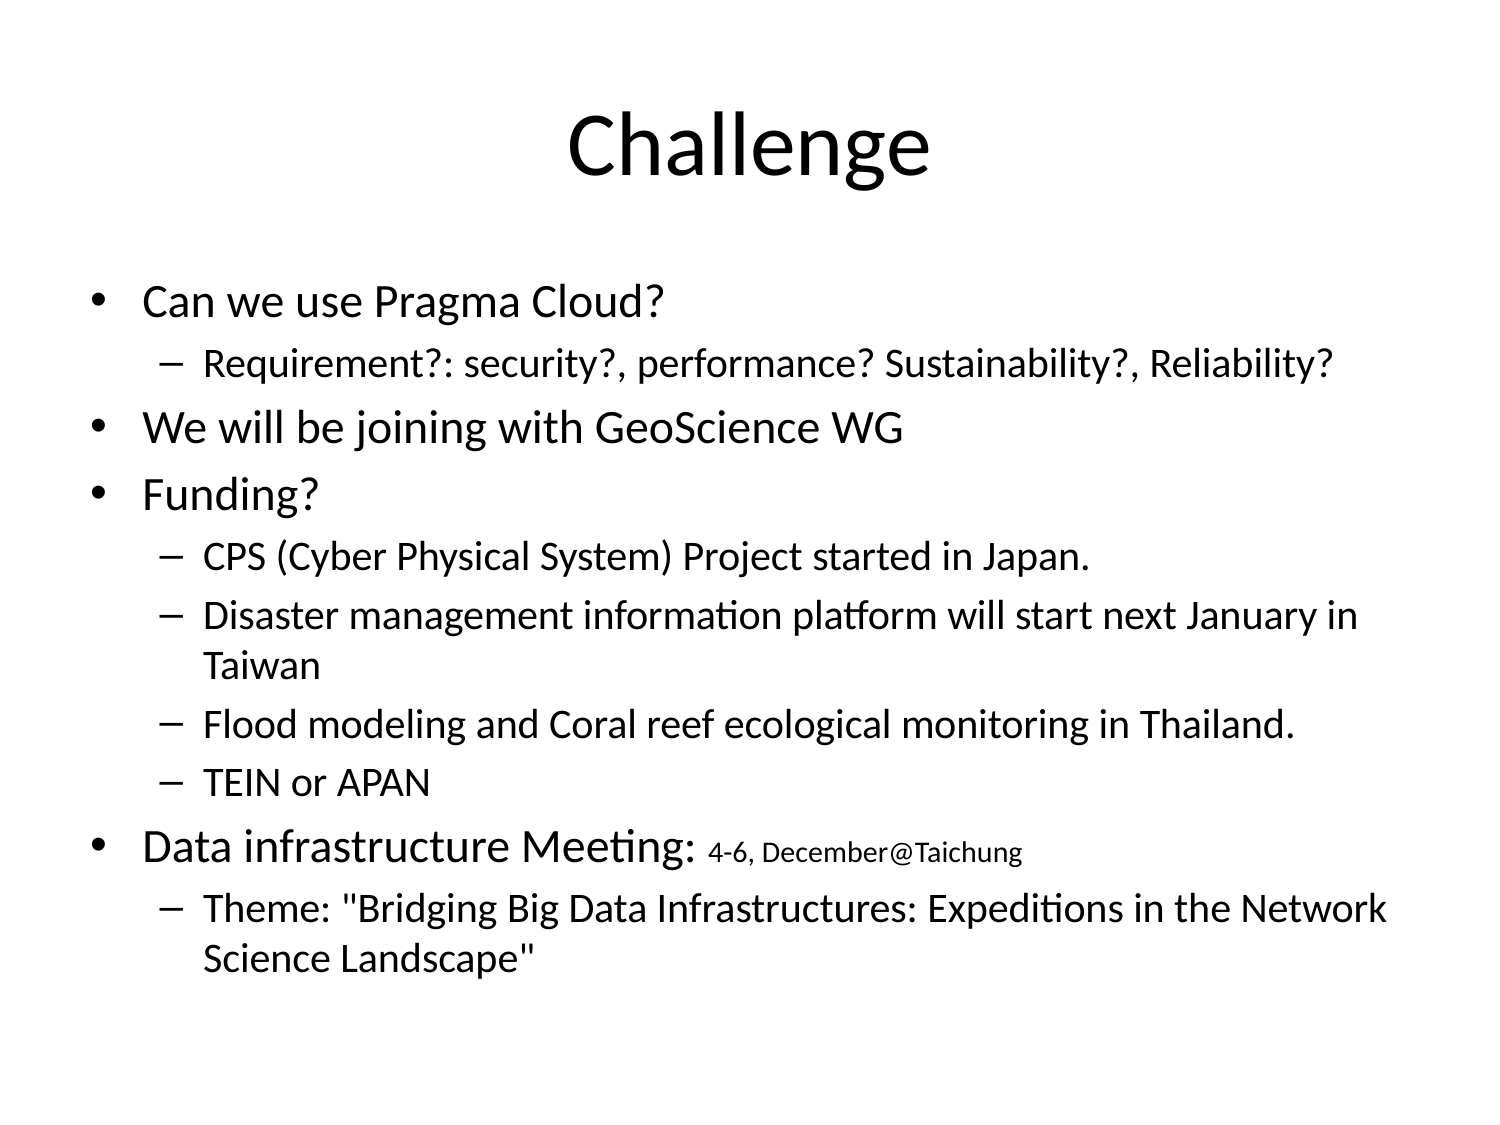

# Challenge
Can we use Pragma Cloud?
Requirement?: security?, performance? Sustainability?, Reliability?
We will be joining with GeoScience WG
Funding?
CPS (Cyber Physical System) Project started in Japan.
Disaster management information platform will start next January in Taiwan
Flood modeling and Coral reef ecological monitoring in Thailand.
TEIN or APAN
Data infrastructure Meeting: 4-6, December@Taichung
Theme: "Bridging Big Data Infrastructures: Expeditions in the Network Science Landscape"